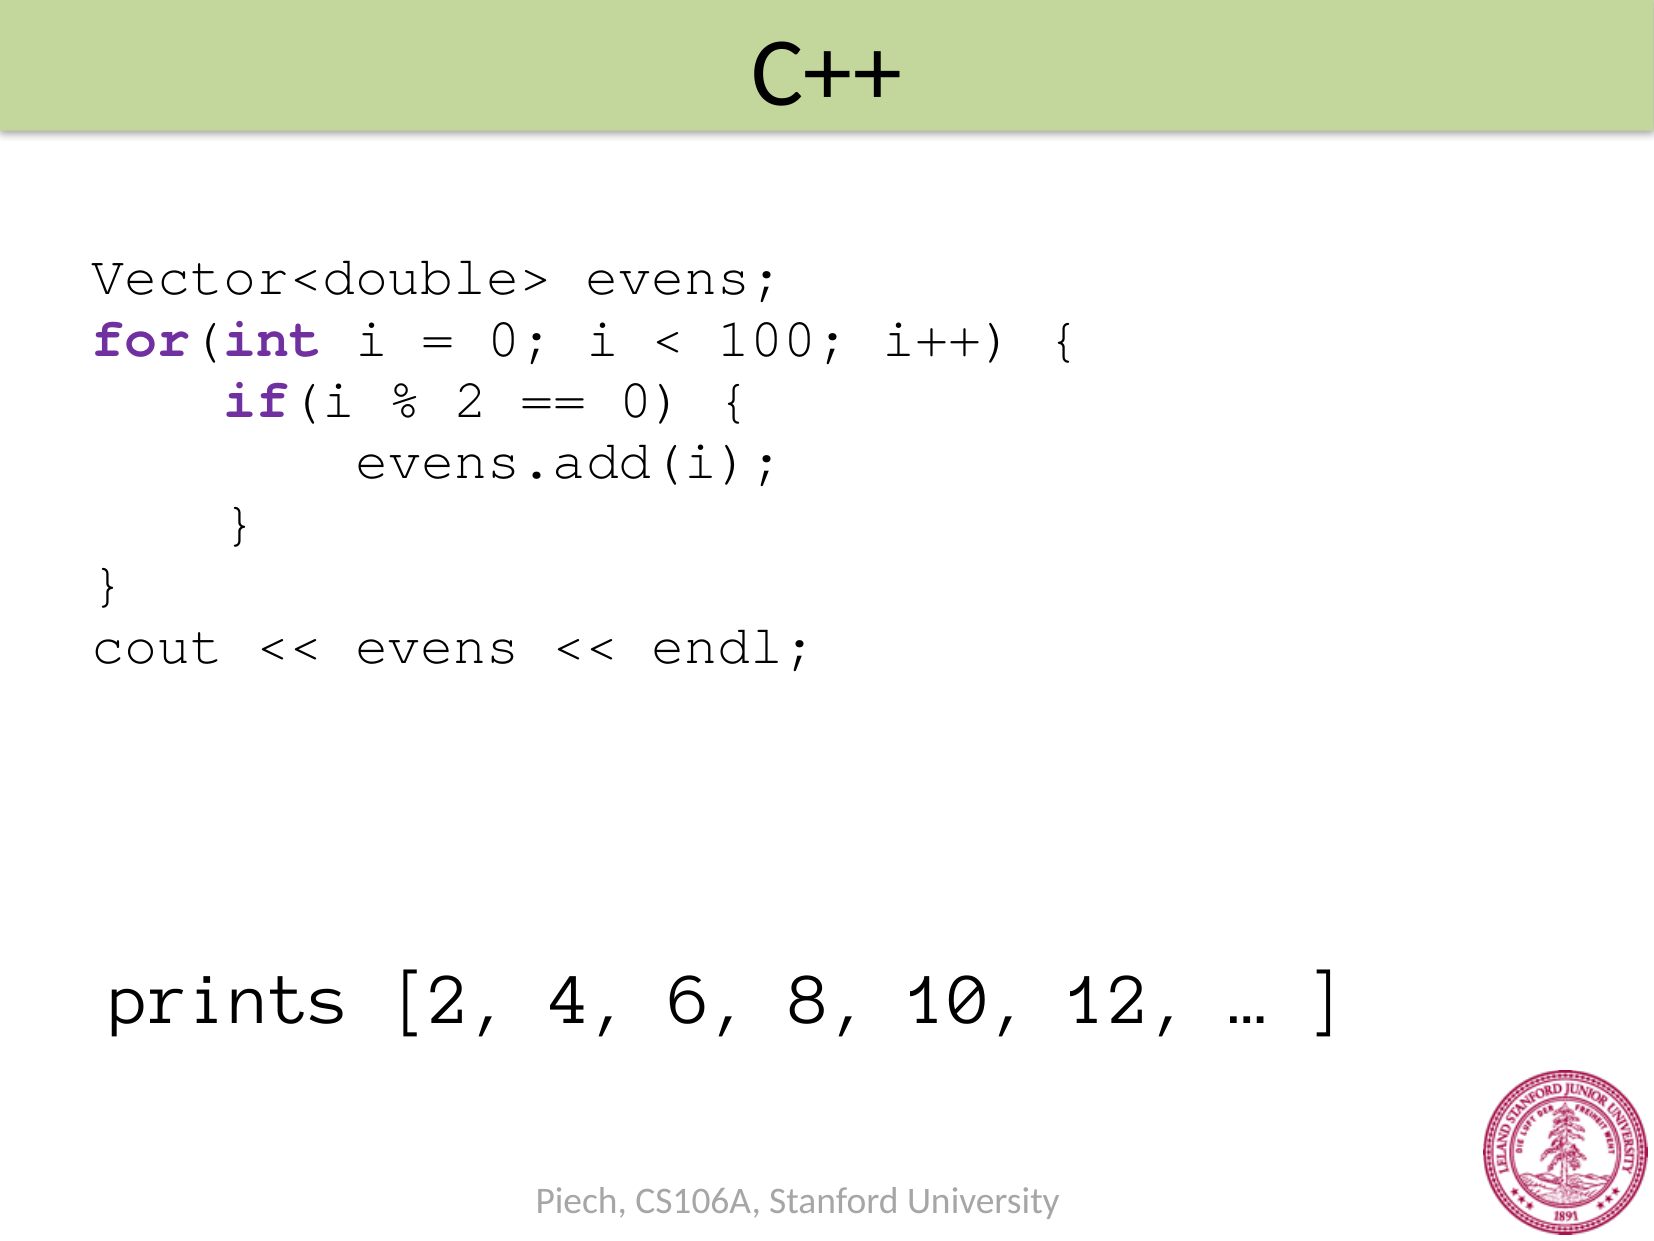

# C++
Vector<double> evens;
for(int i = 0; i < 100; i++) {
    if(i % 2 == 0) {
        evens.add(i);
    }
}
cout << evens << endl;

prints [2, 4, 6, 8, 10, 12, … ]